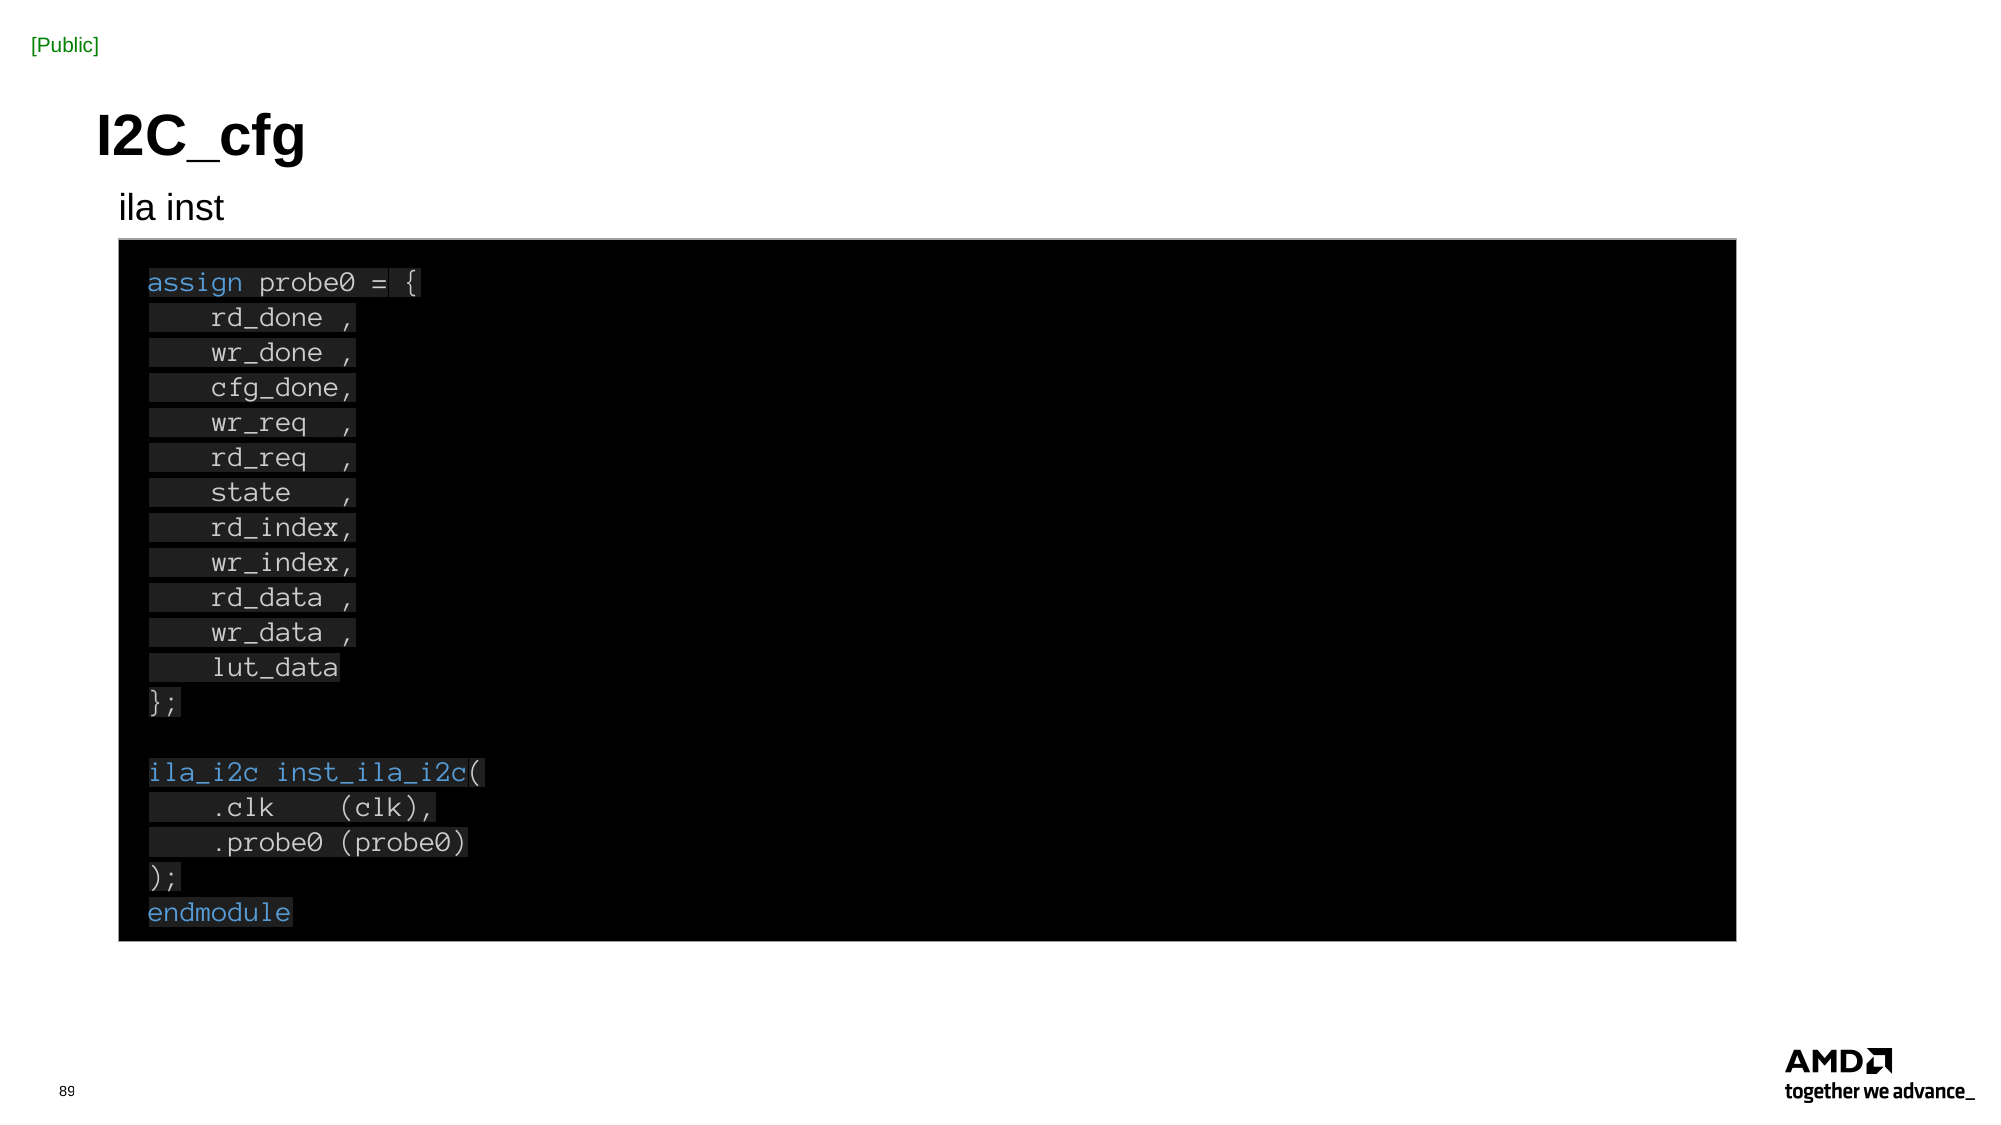

# I2C_cfg
ila inst
assign probe0 = {
    rd_done ,
    wr_done ,
    cfg_done,
    wr_req  ,
    rd_req  ,
    state   ,
    rd_index,
    wr_index,
    rd_data ,
    wr_data ,
    lut_data
};
ila_i2c inst_ila_i2c(
    .clk    (clk),
    .probe0 (probe0)
);
endmodule